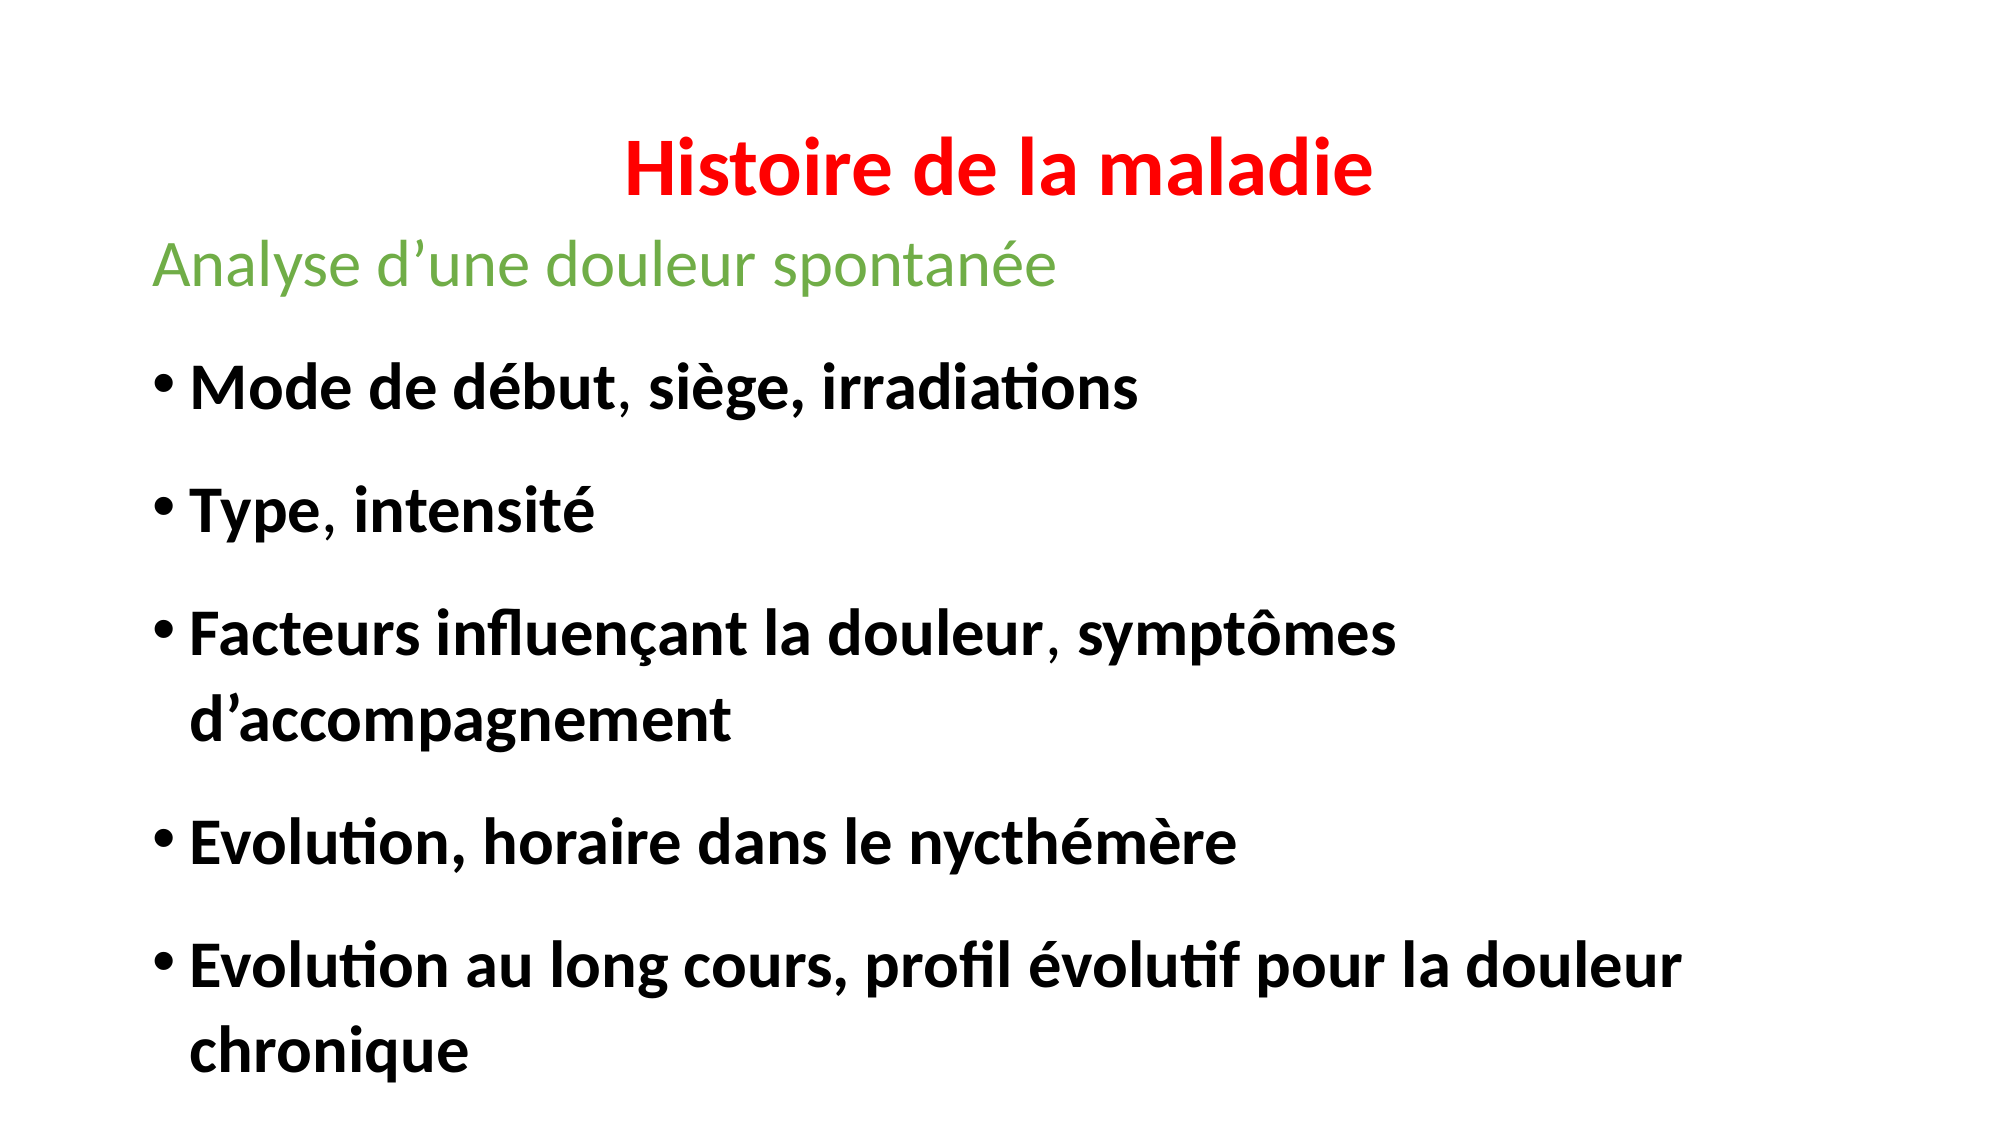

# Histoire de la maladie
Analyse d’une douleur spontanée
Mode de début, siège, irradiations
Type, intensité
Facteurs influençant la douleur, symptômes d’accompagnement
Evolution, horaire dans le nycthémère
Evolution au long cours, profil évolutif pour la douleur chronique